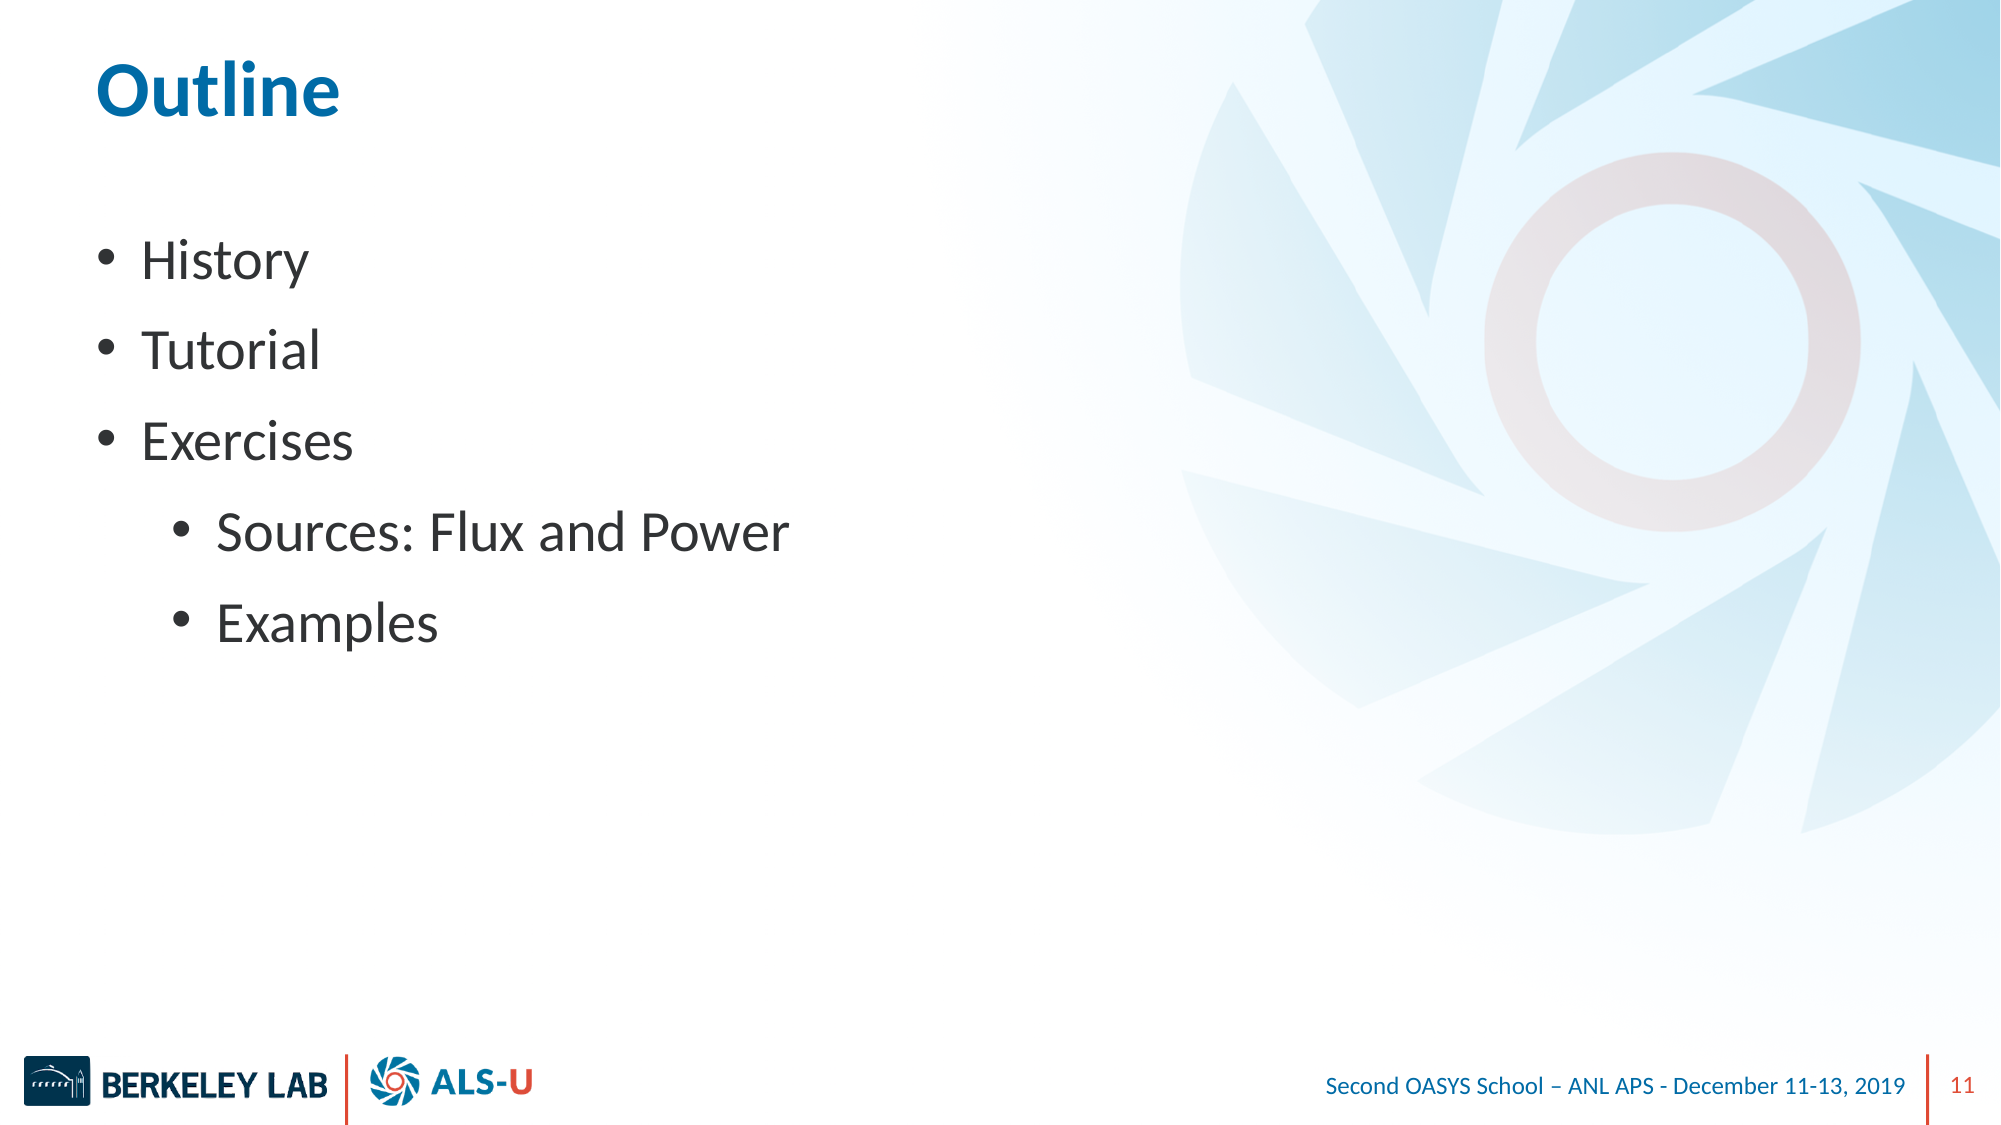

Outline
History
Tutorial
Exercises
Sources: Flux and Power
Examples

Second OASYS School – ANL APS - December 11-13, 2019
11